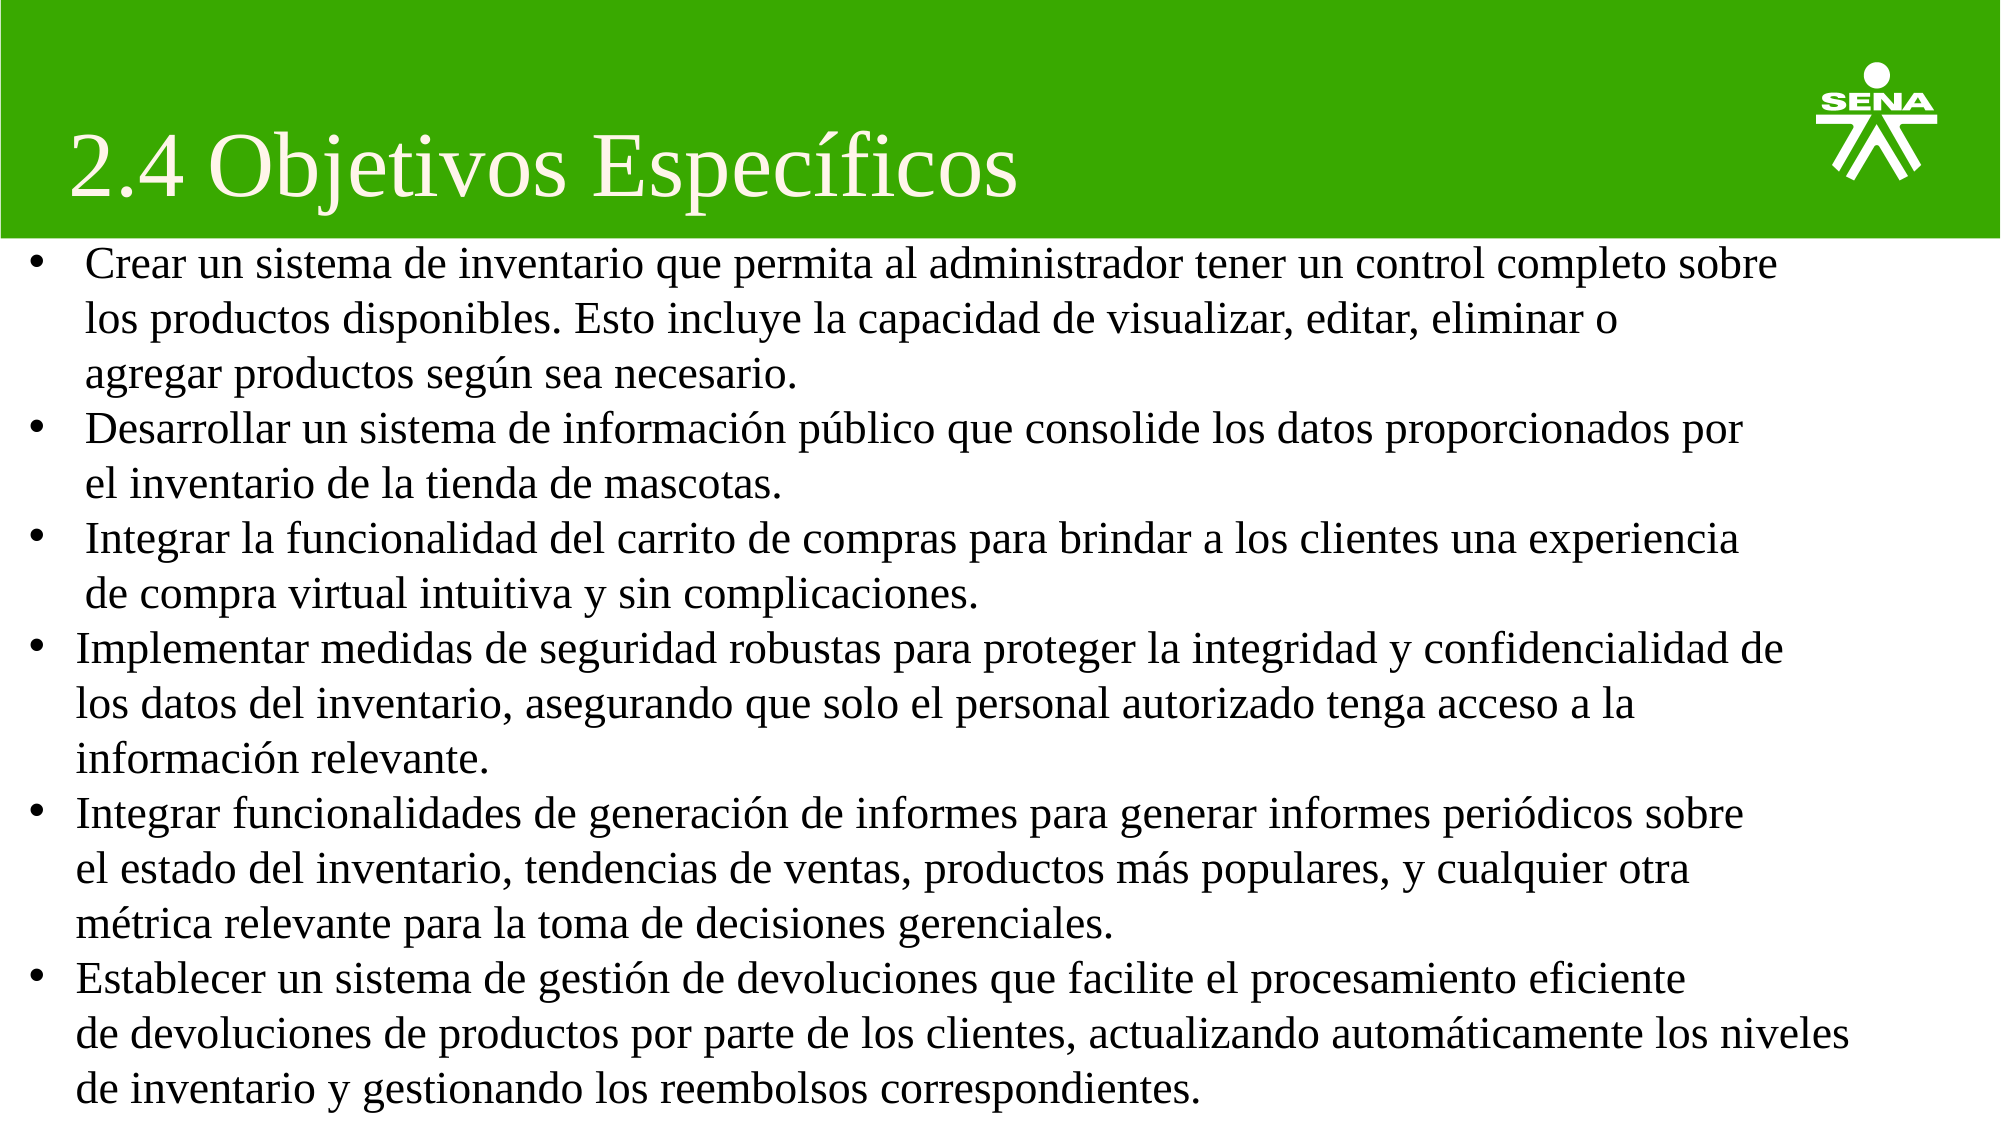

# 2.4 Objetivos Específicos

Crear un sistema de inventario que permita al administrador tener un control completo sobre los productos disponibles. Esto incluye la capacidad de visualizar, editar, eliminar o agregar productos según sea necesario.
Desarrollar un sistema de información público que consolide los datos proporcionados por el inventario de la tienda de mascotas.
Integrar la funcionalidad del carrito de compras para brindar a los clientes una experiencia de compra virtual intuitiva y sin complicaciones.
Implementar medidas de seguridad robustas para proteger la integridad y confidencialidad de los datos del inventario, asegurando que solo el personal autorizado tenga acceso a la información relevante.
Integrar funcionalidades de generación de informes para generar informes periódicos sobre el estado del inventario, tendencias de ventas, productos más populares, y cualquier otra métrica relevante para la toma de decisiones gerenciales.
Establecer un sistema de gestión de devoluciones que facilite el procesamiento eficiente de devoluciones de productos por parte de los clientes, actualizando automáticamente los niveles de inventario y gestionando los reembolsos correspondientes.